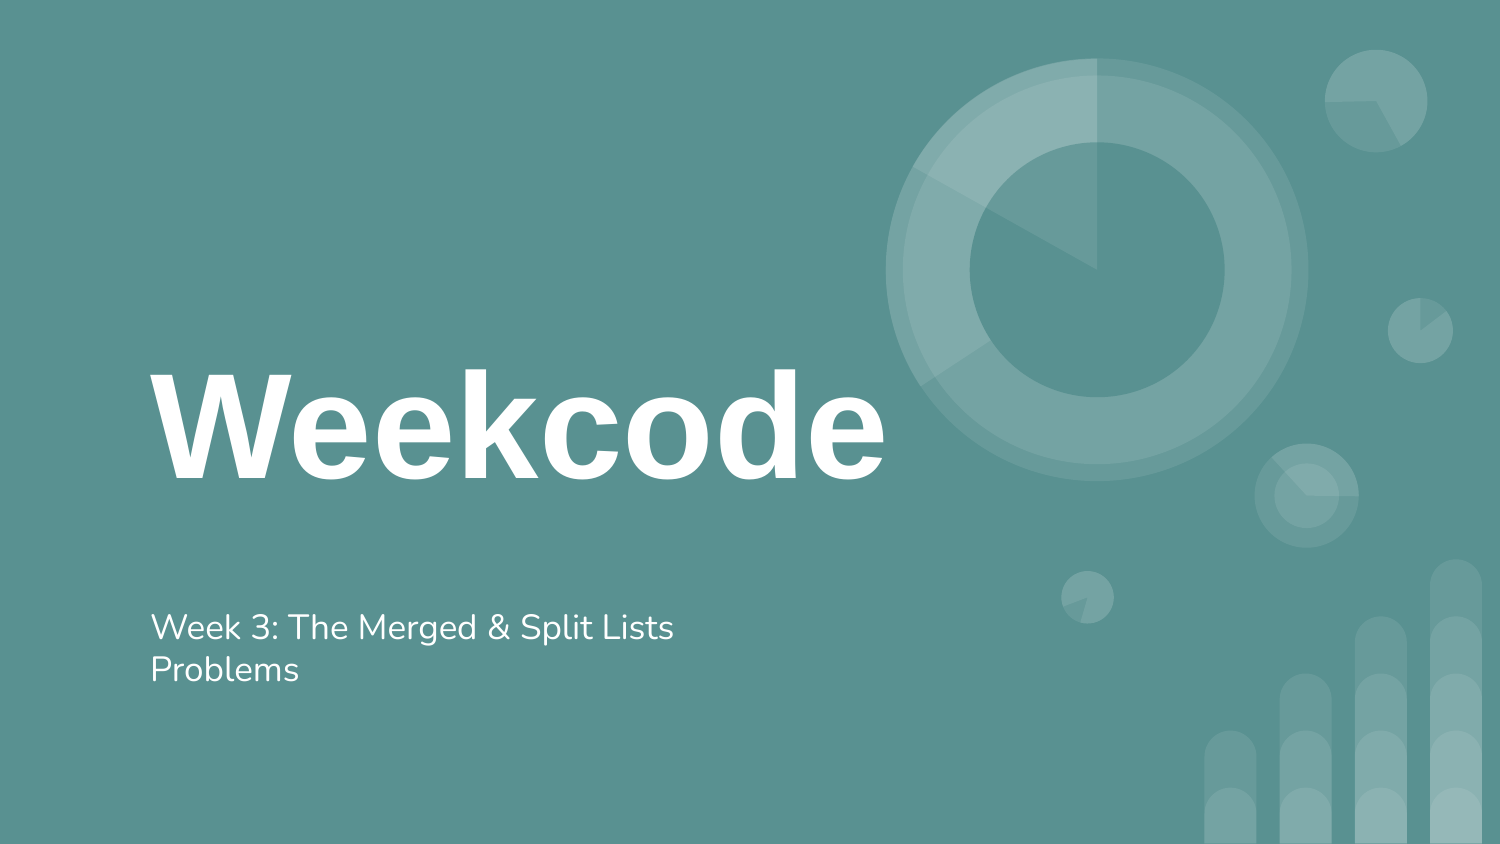

# Weekcode
Week 3: The Merged & Split Lists Problems